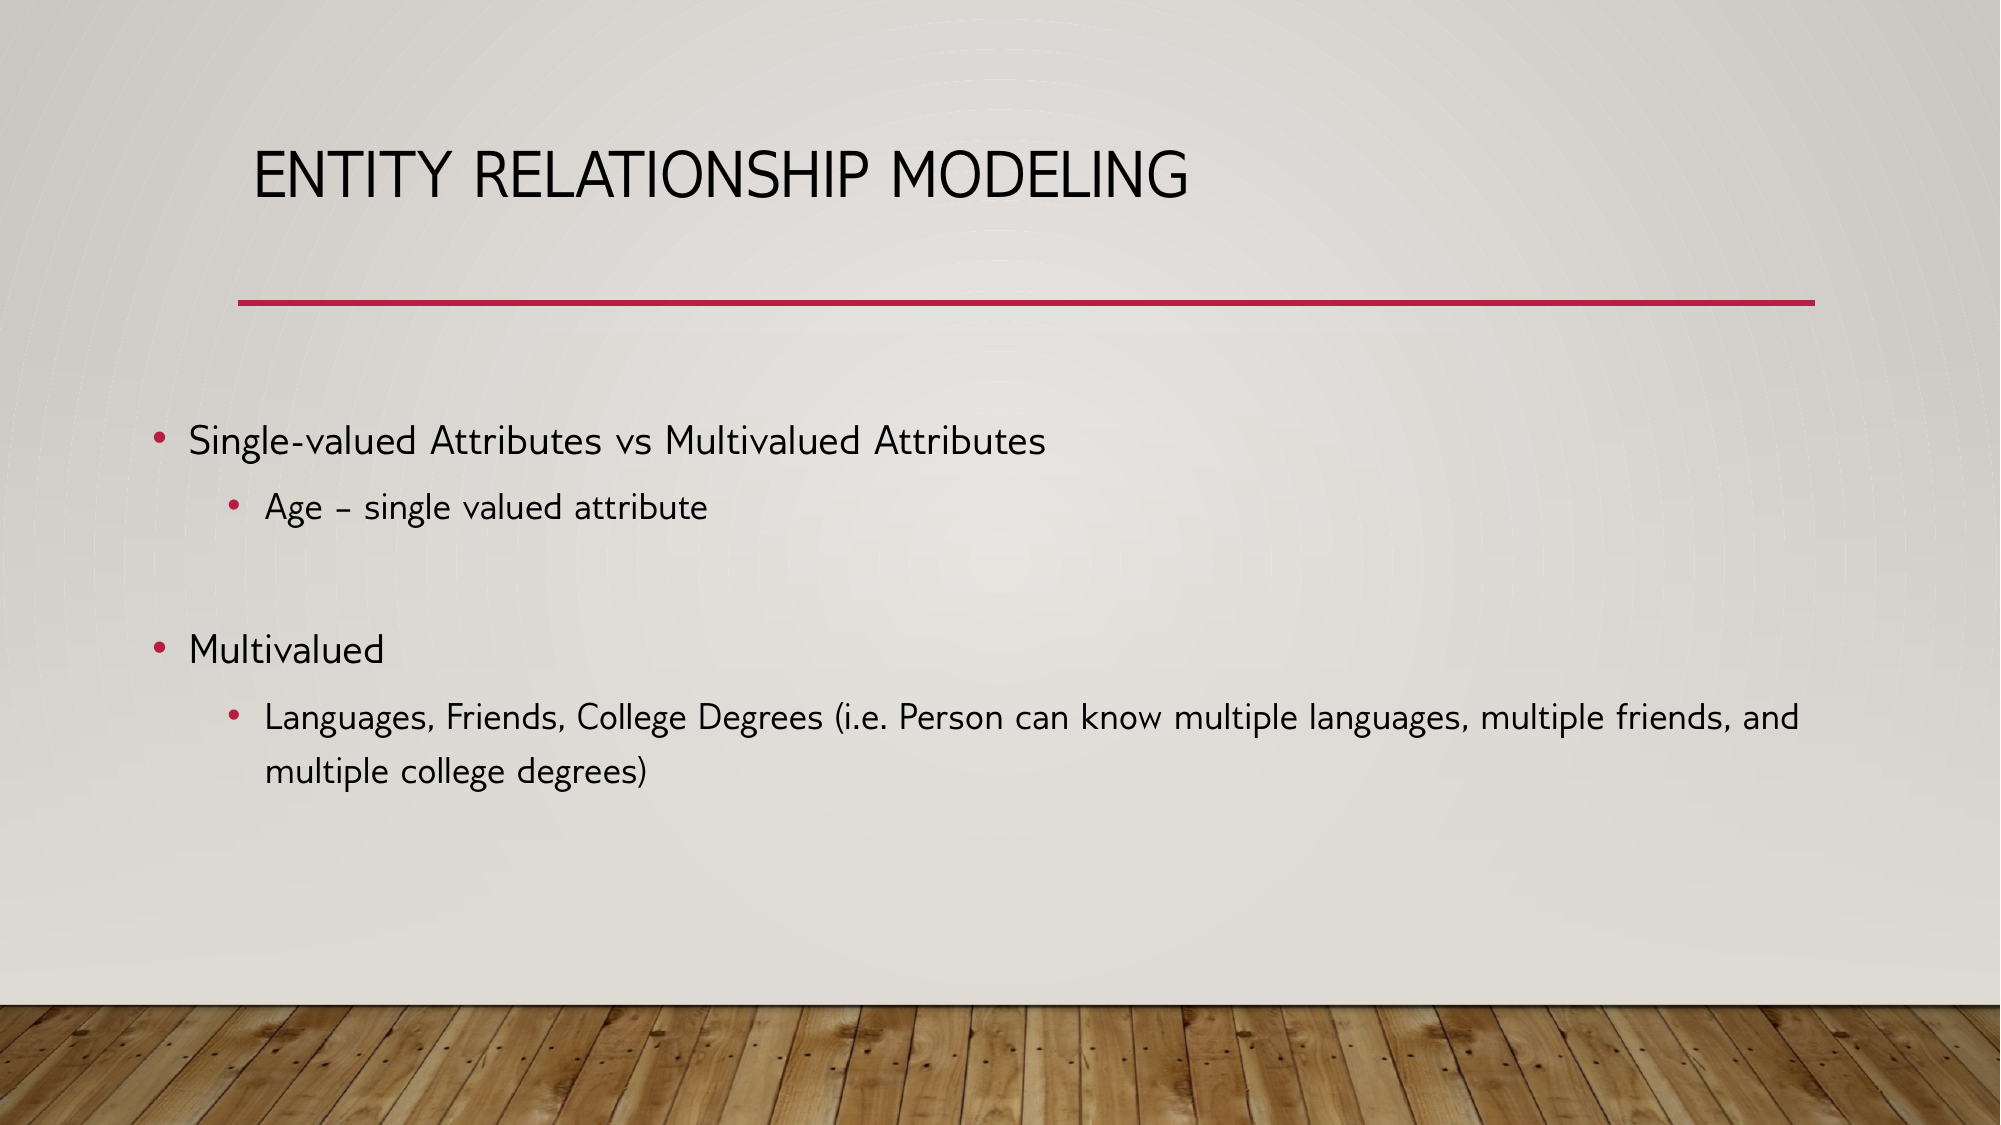

# Entity Relationship Modeling

Single-valued Attributes vs Multivalued Attributes
Age – single valued attribute

Multivalued
Languages, Friends, College Degrees (i.e. Person can know multiple languages, multiple friends, and multiple college degrees)